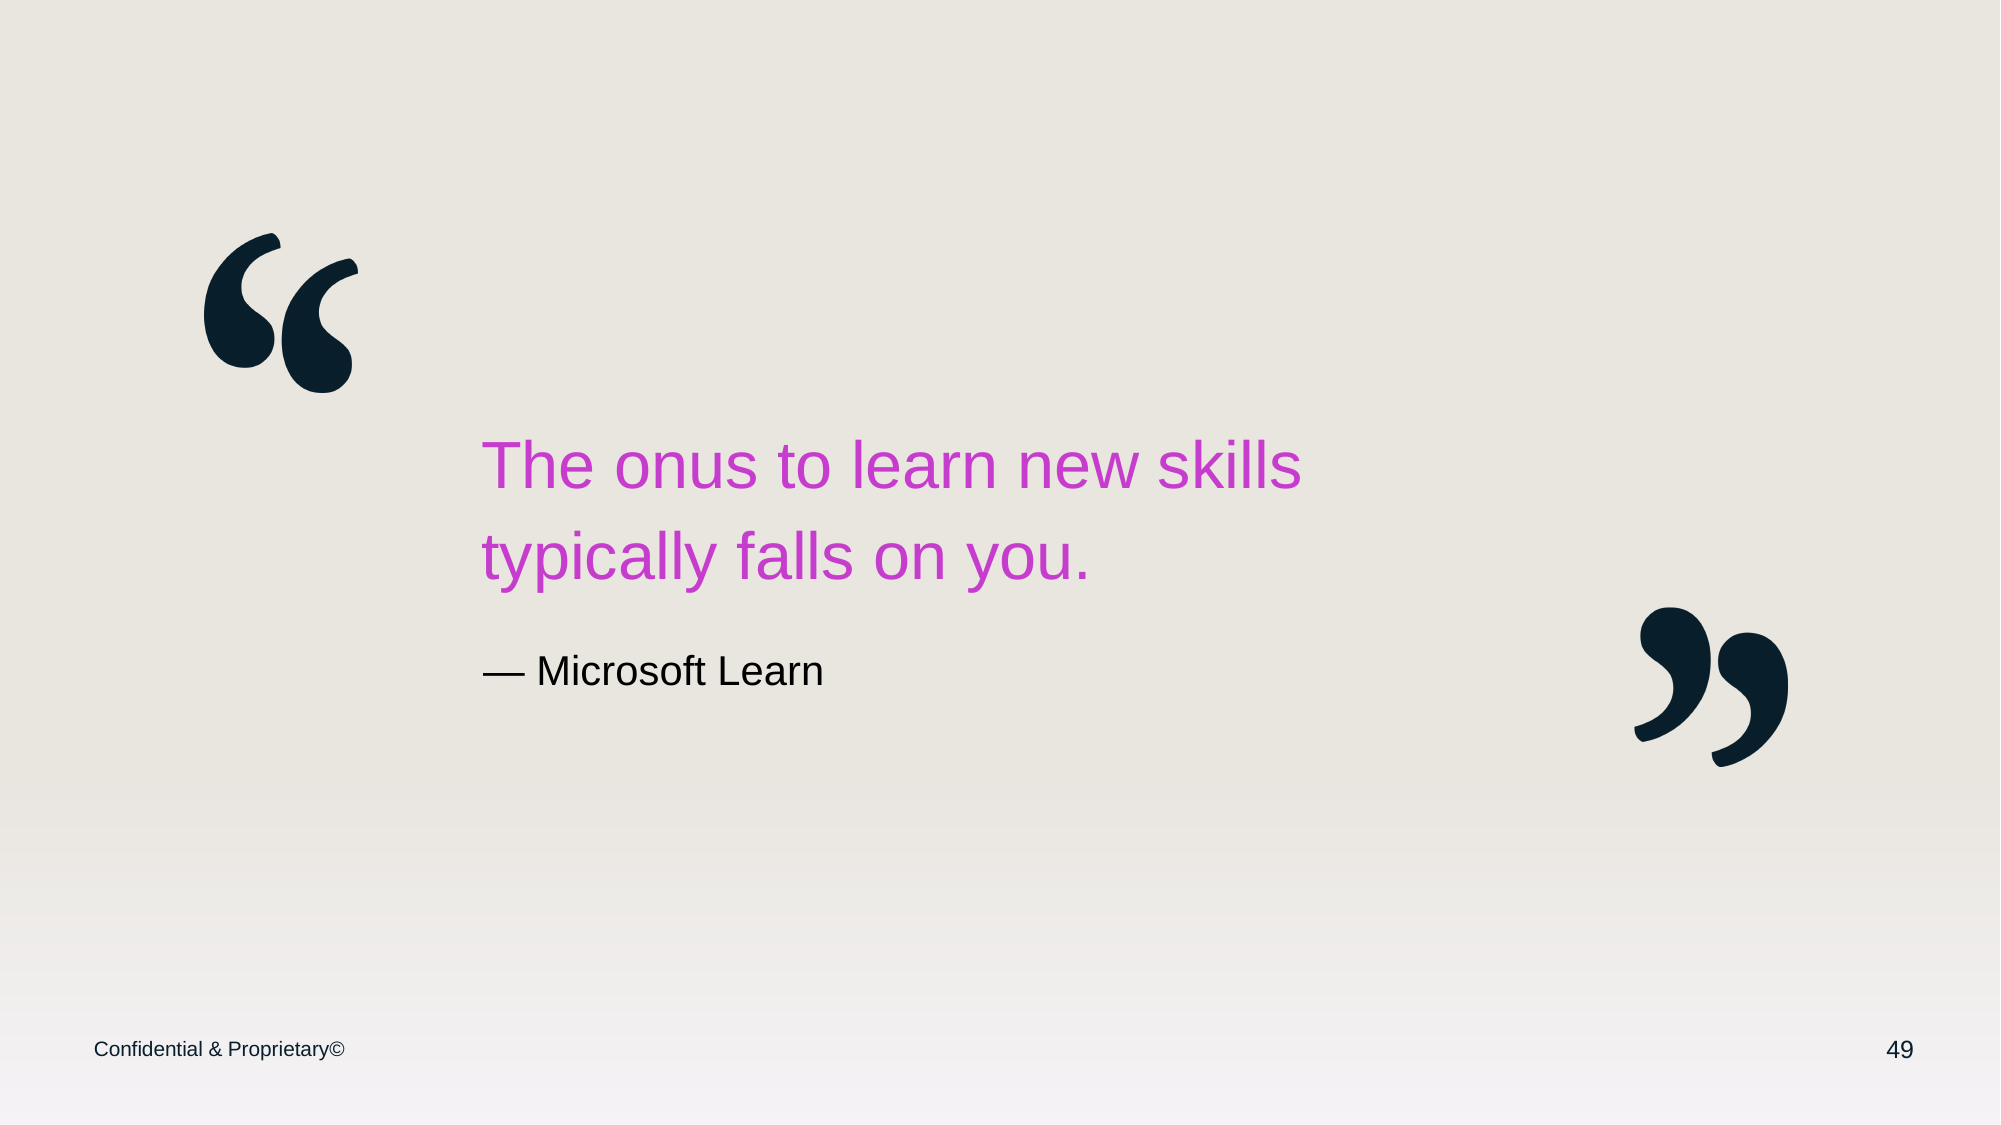

# The onus to learn new skills typically falls on you.
— Microsoft Learn
Confidential & Proprietary©
49